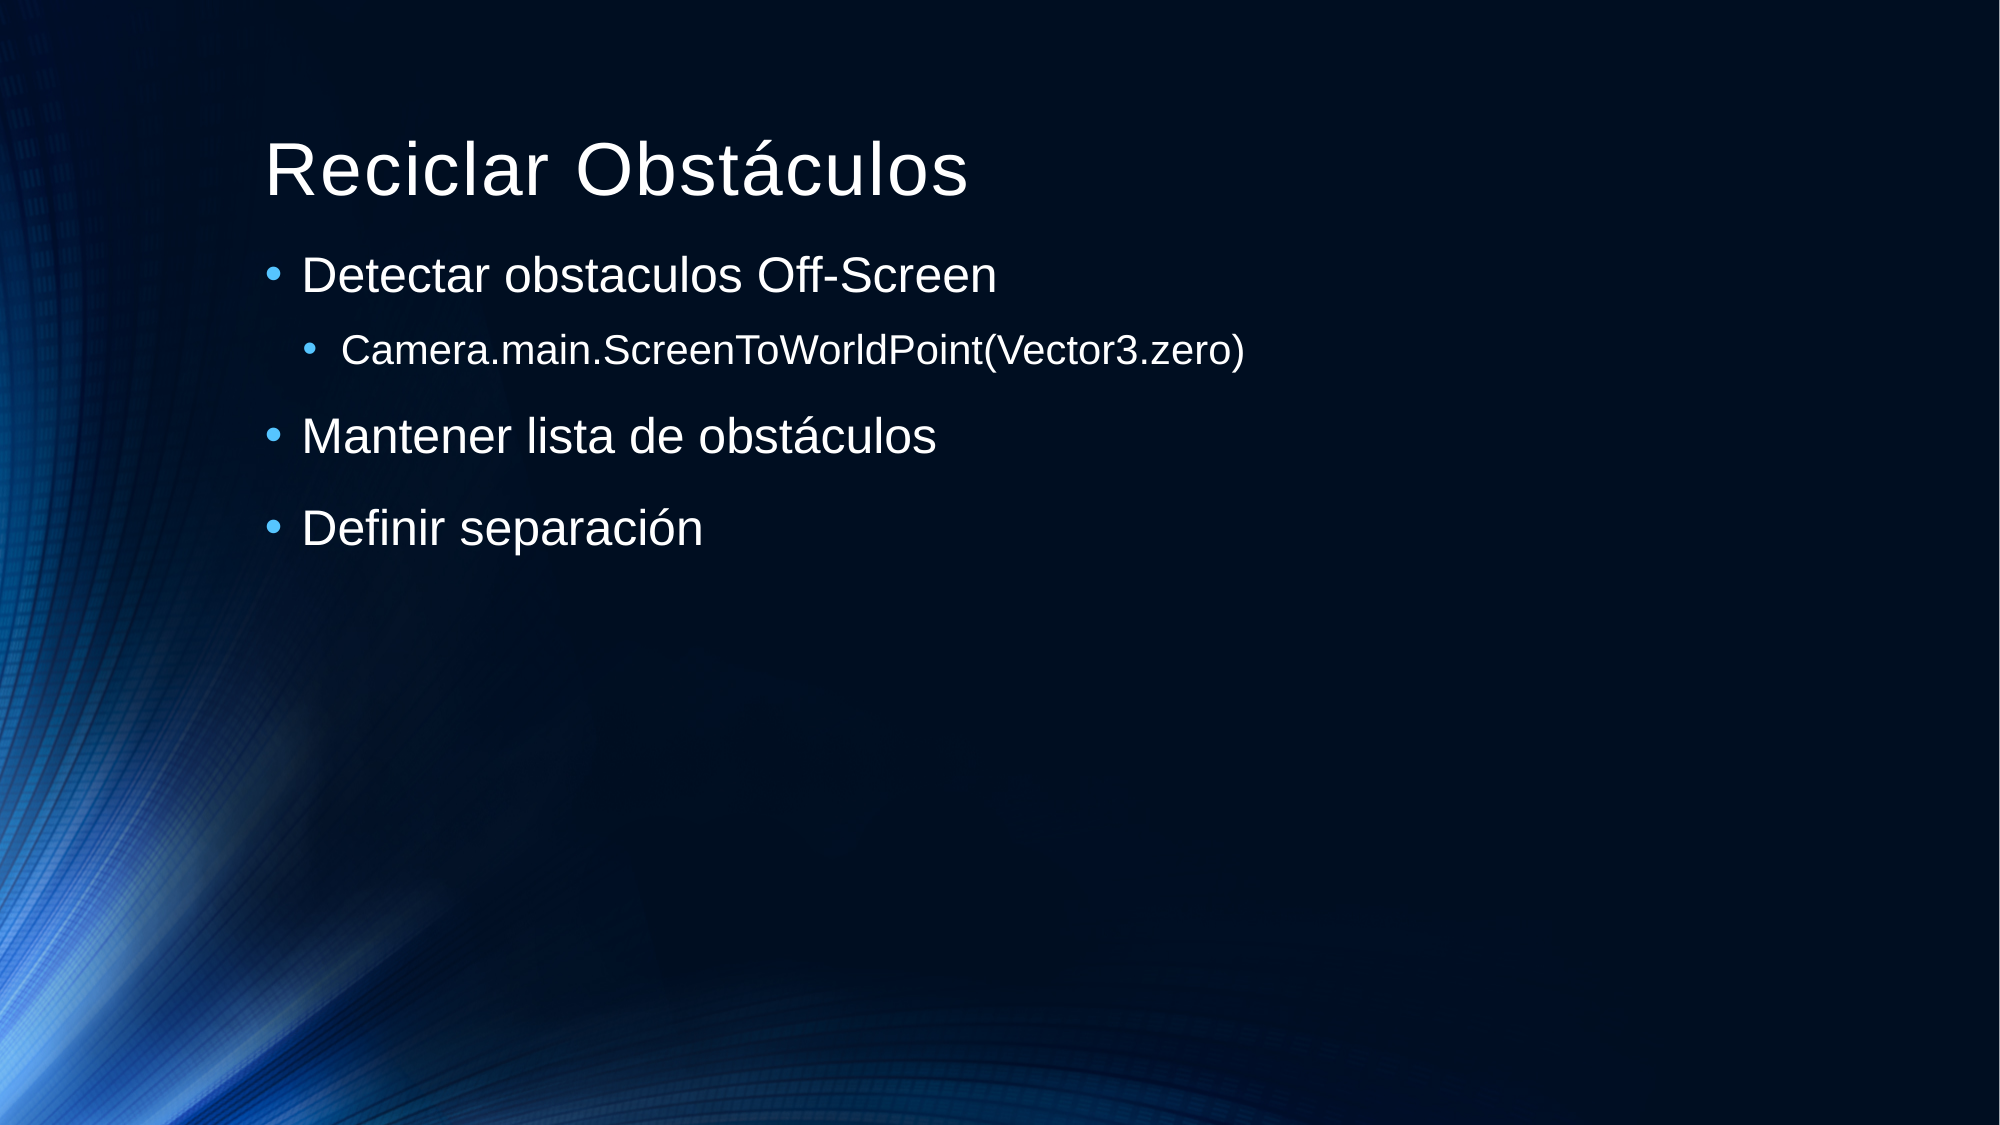

# Reciclar Obstáculos
Detectar obstaculos Off-Screen
Camera.main.ScreenToWorldPoint(Vector3.zero)
Mantener lista de obstáculos
Definir separación